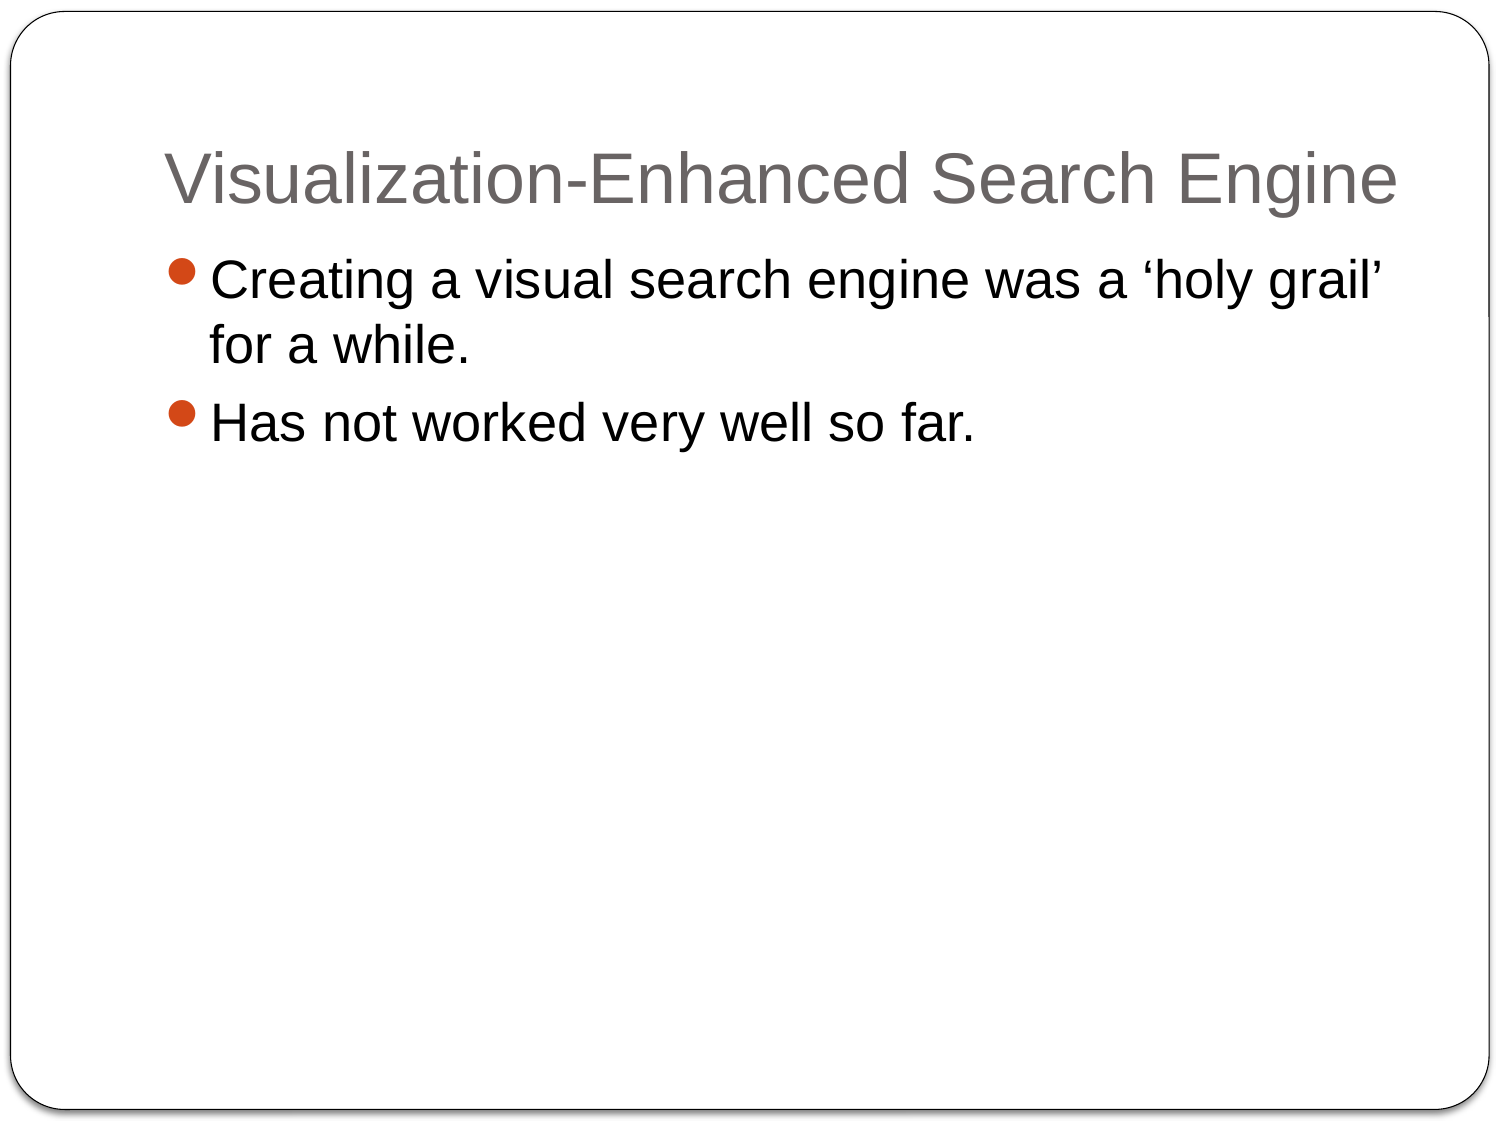

# Visualization-Enhanced Search Engine
Creating a visual search engine was a ‘holy grail’ for a while.
Has not worked very well so far.